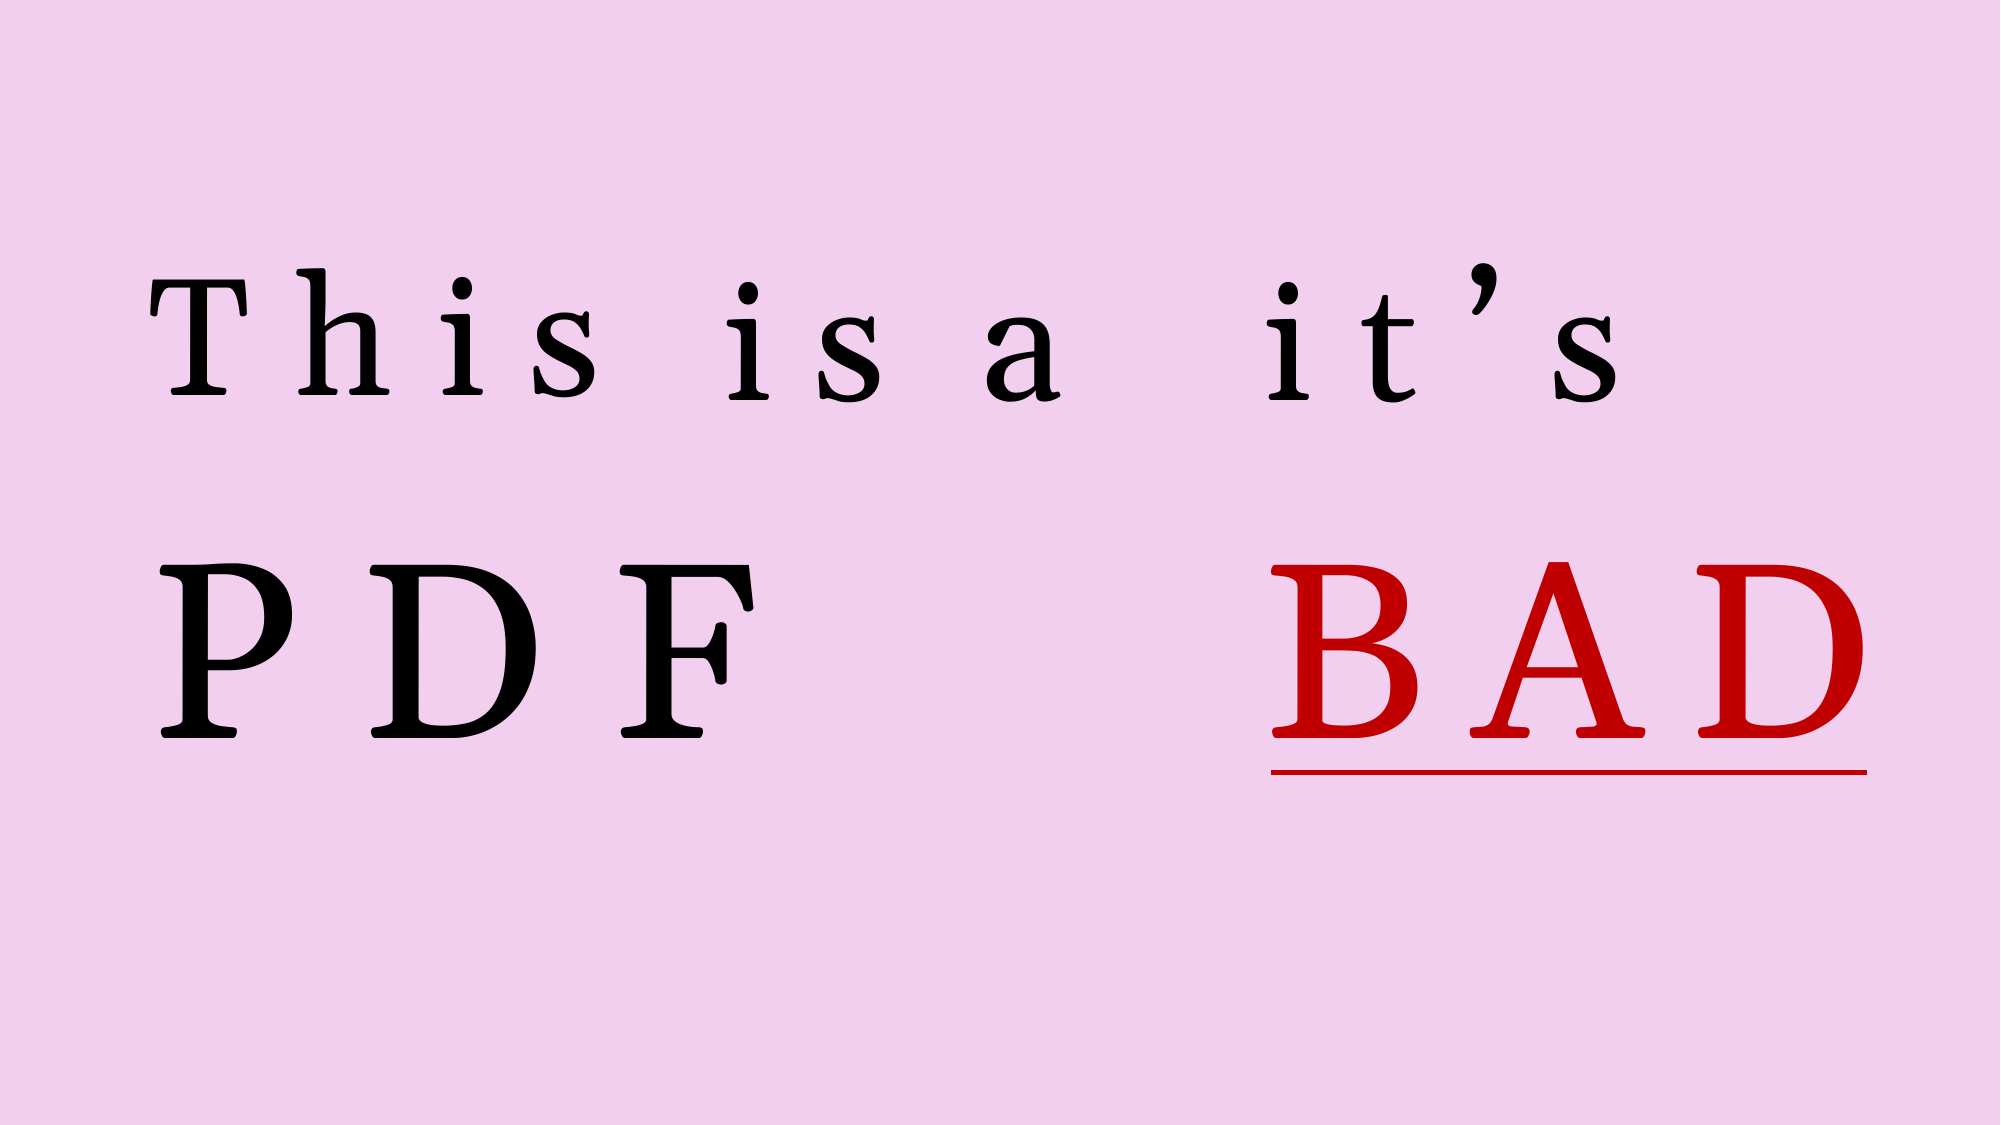

s
i
T
h
s
a
s
i
i
t
’
P
D
F
B
A
D